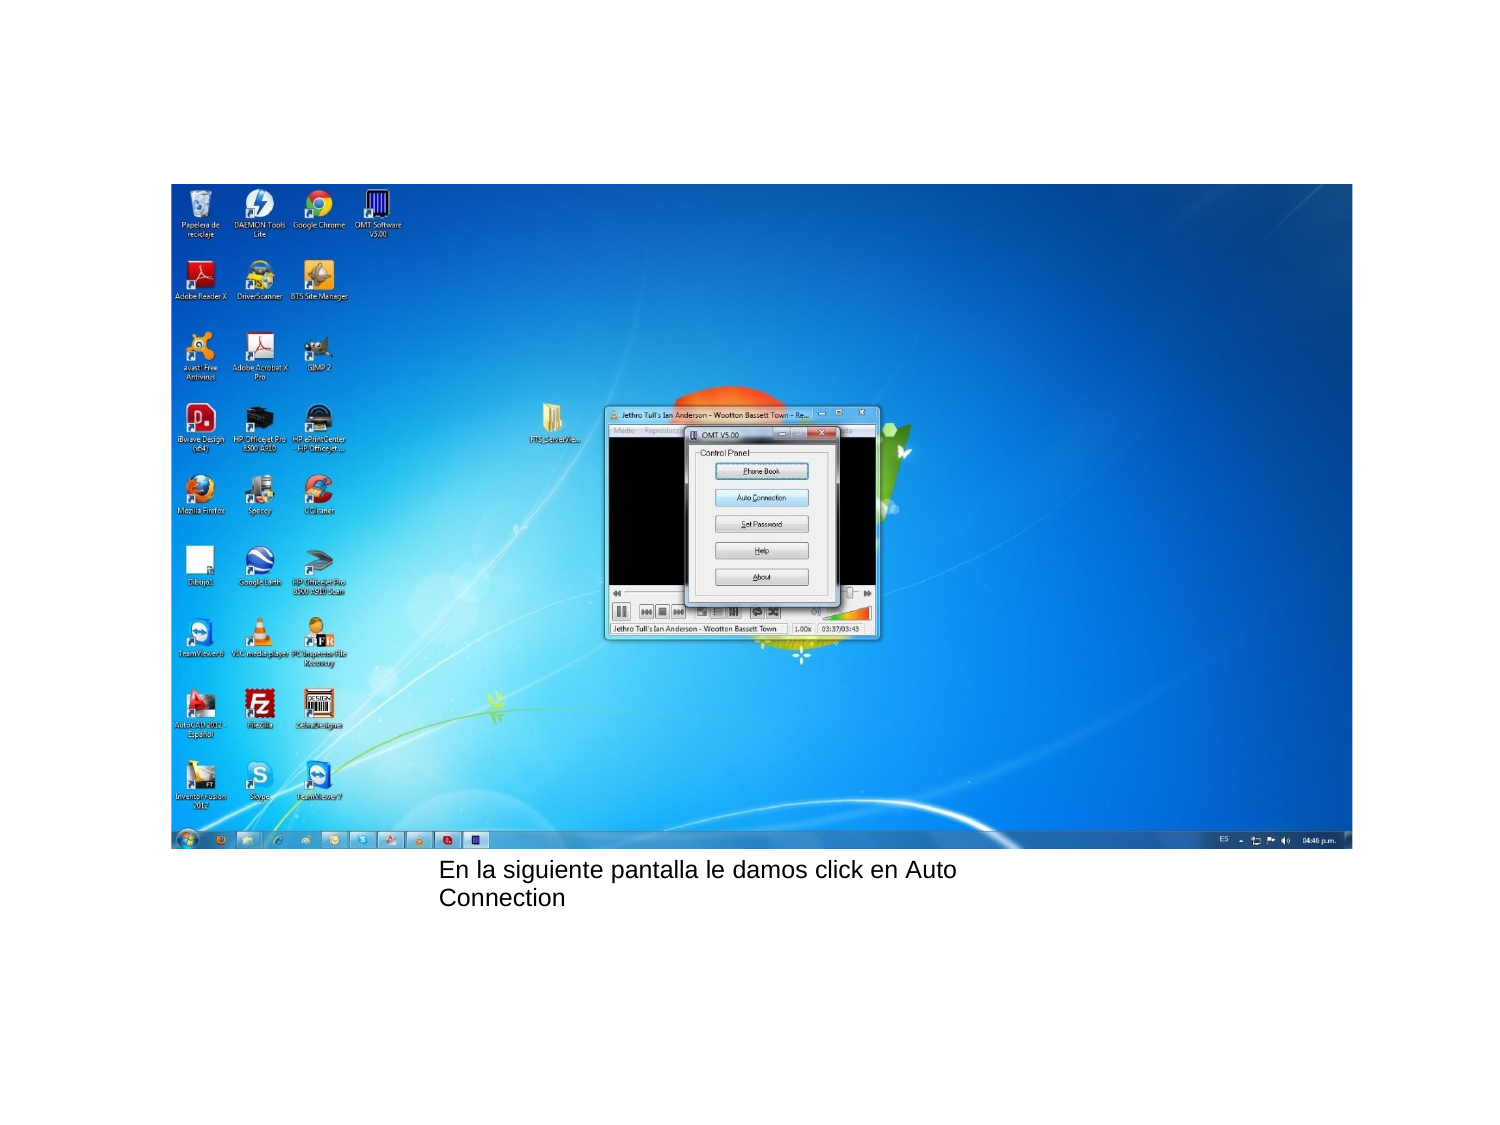

En la siguiente pantalla le damos click en Auto Connection